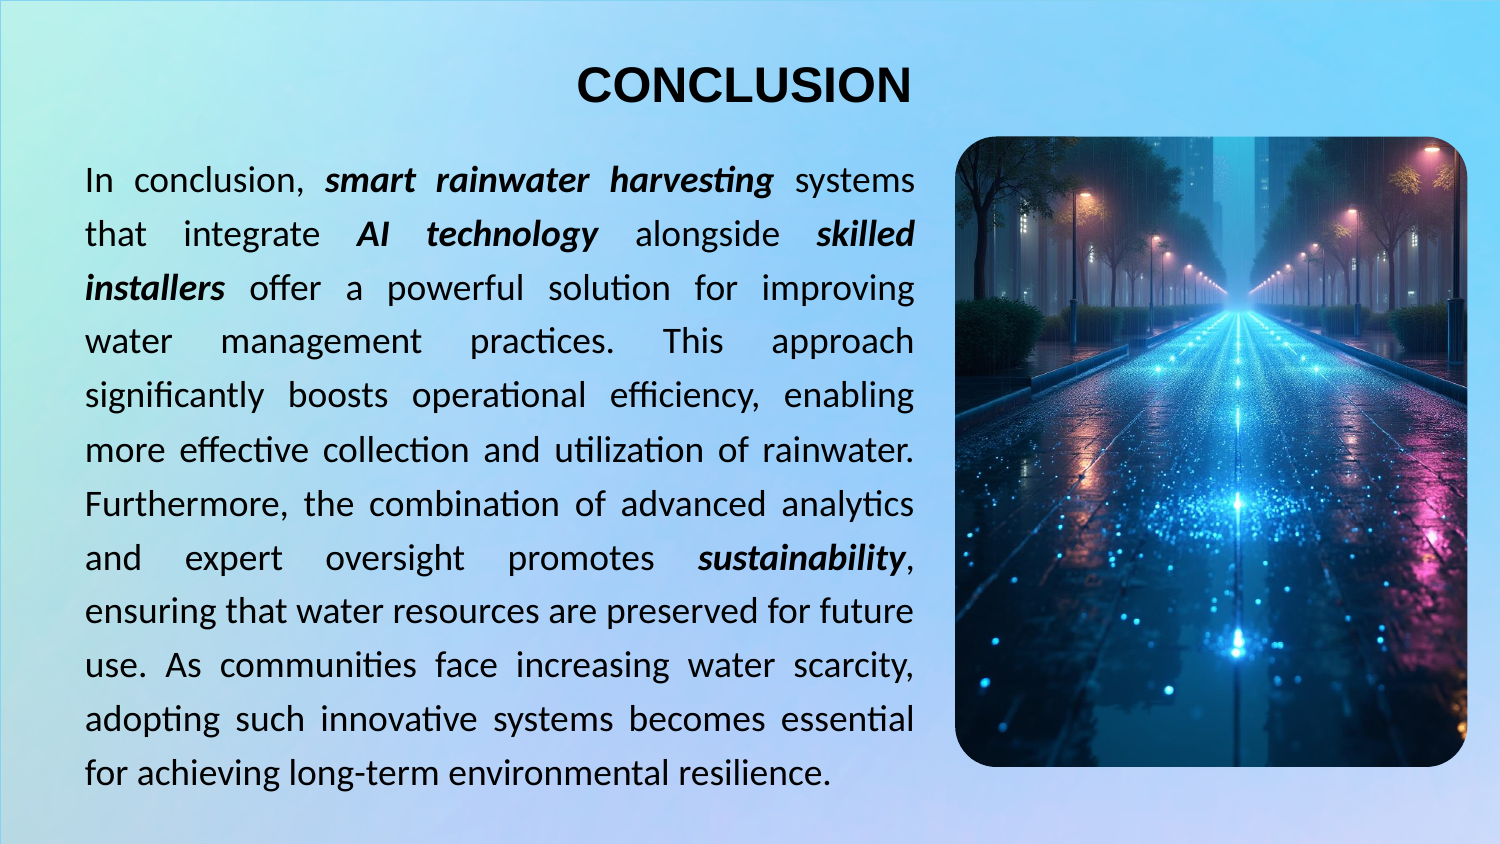

# CONCLUSION
In conclusion, smart rainwater harvesting systems that integrate AI technology alongside skilled installers offer a powerful solution for improving water management practices. This approach significantly boosts operational efficiency, enabling more effective collection and utilization of rainwater. Furthermore, the combination of advanced analytics and expert oversight promotes sustainability, ensuring that water resources are preserved for future use. As communities face increasing water scarcity, adopting such innovative systems becomes essential for achieving long-term environmental resilience.